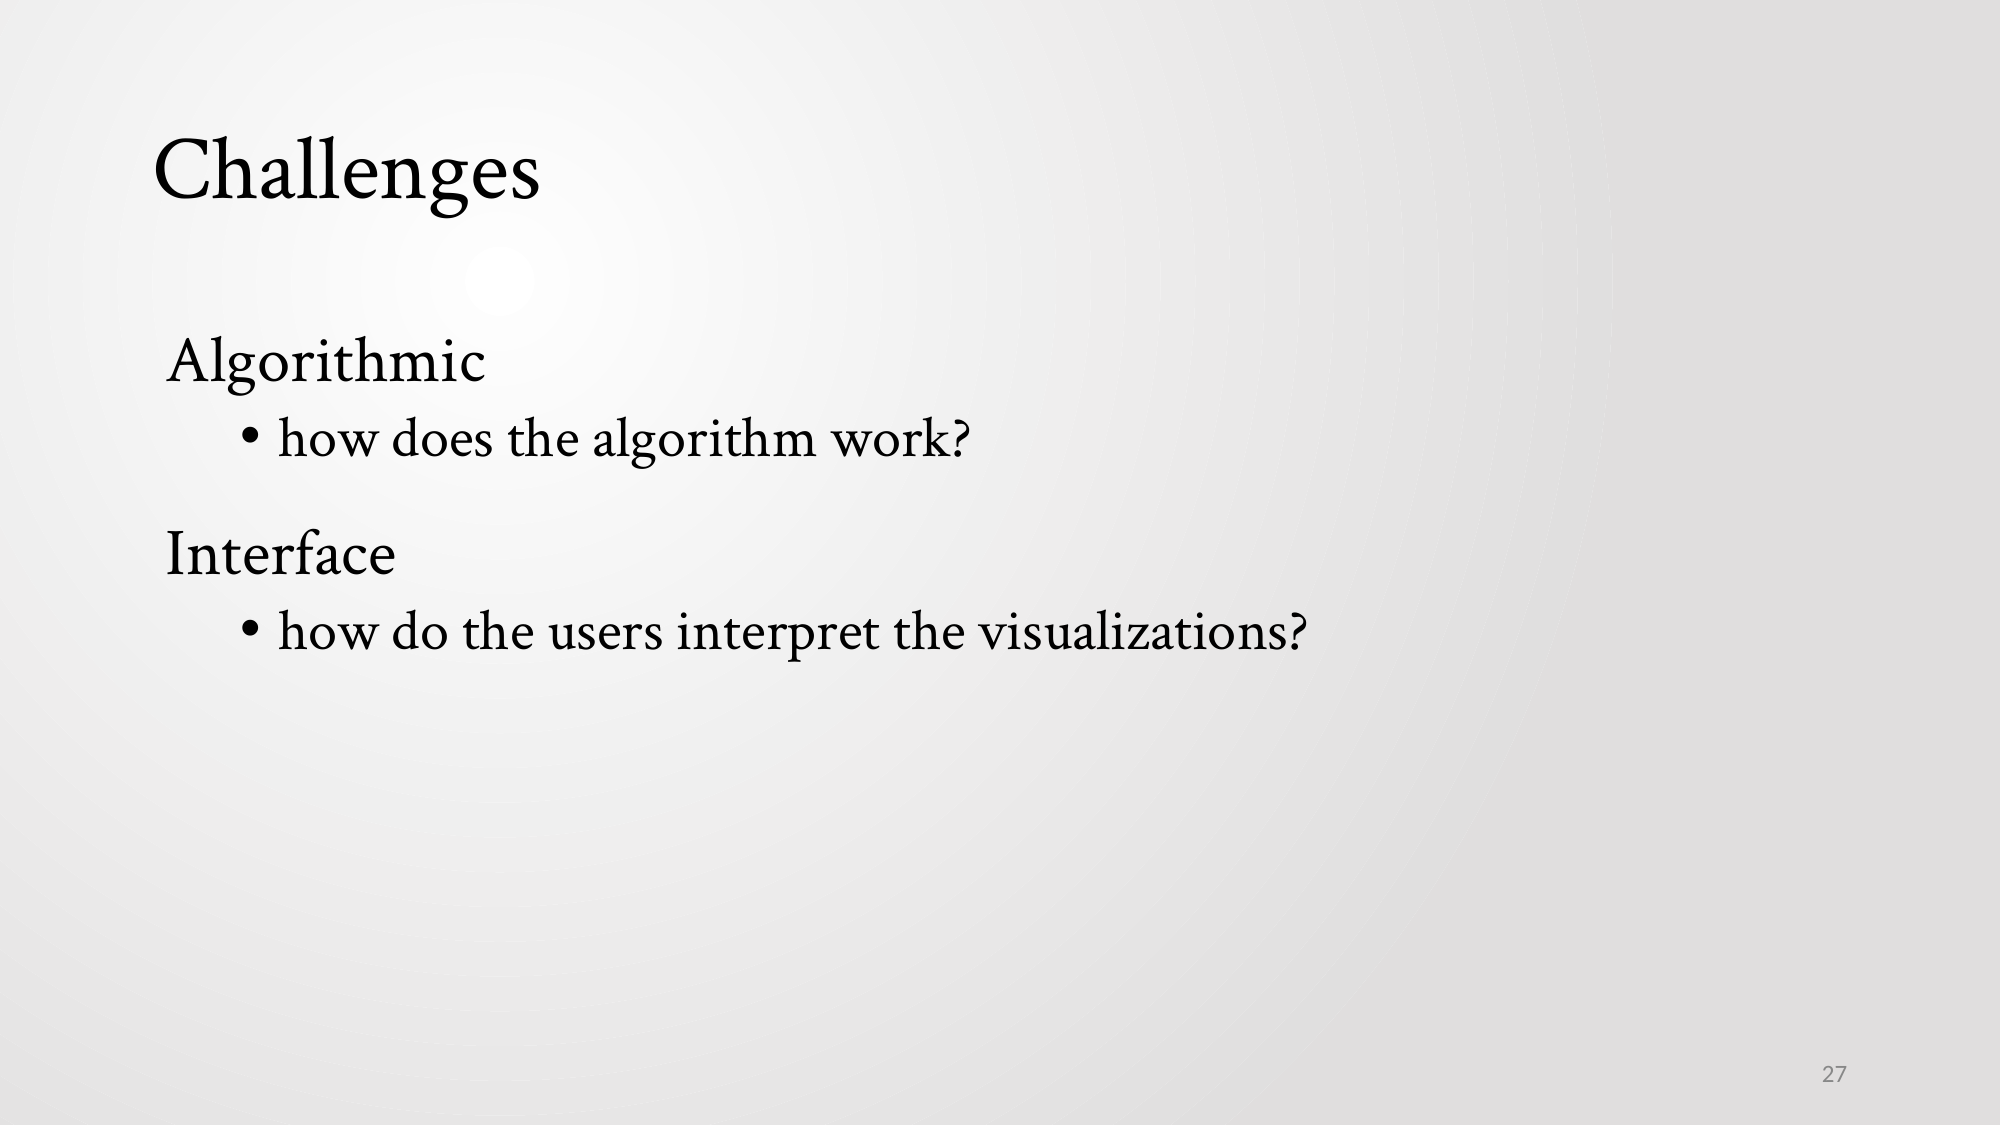

# Challenges
Algorithmic
how does the algorithm work?

Interface
how do the users interpret the visualizations?
27